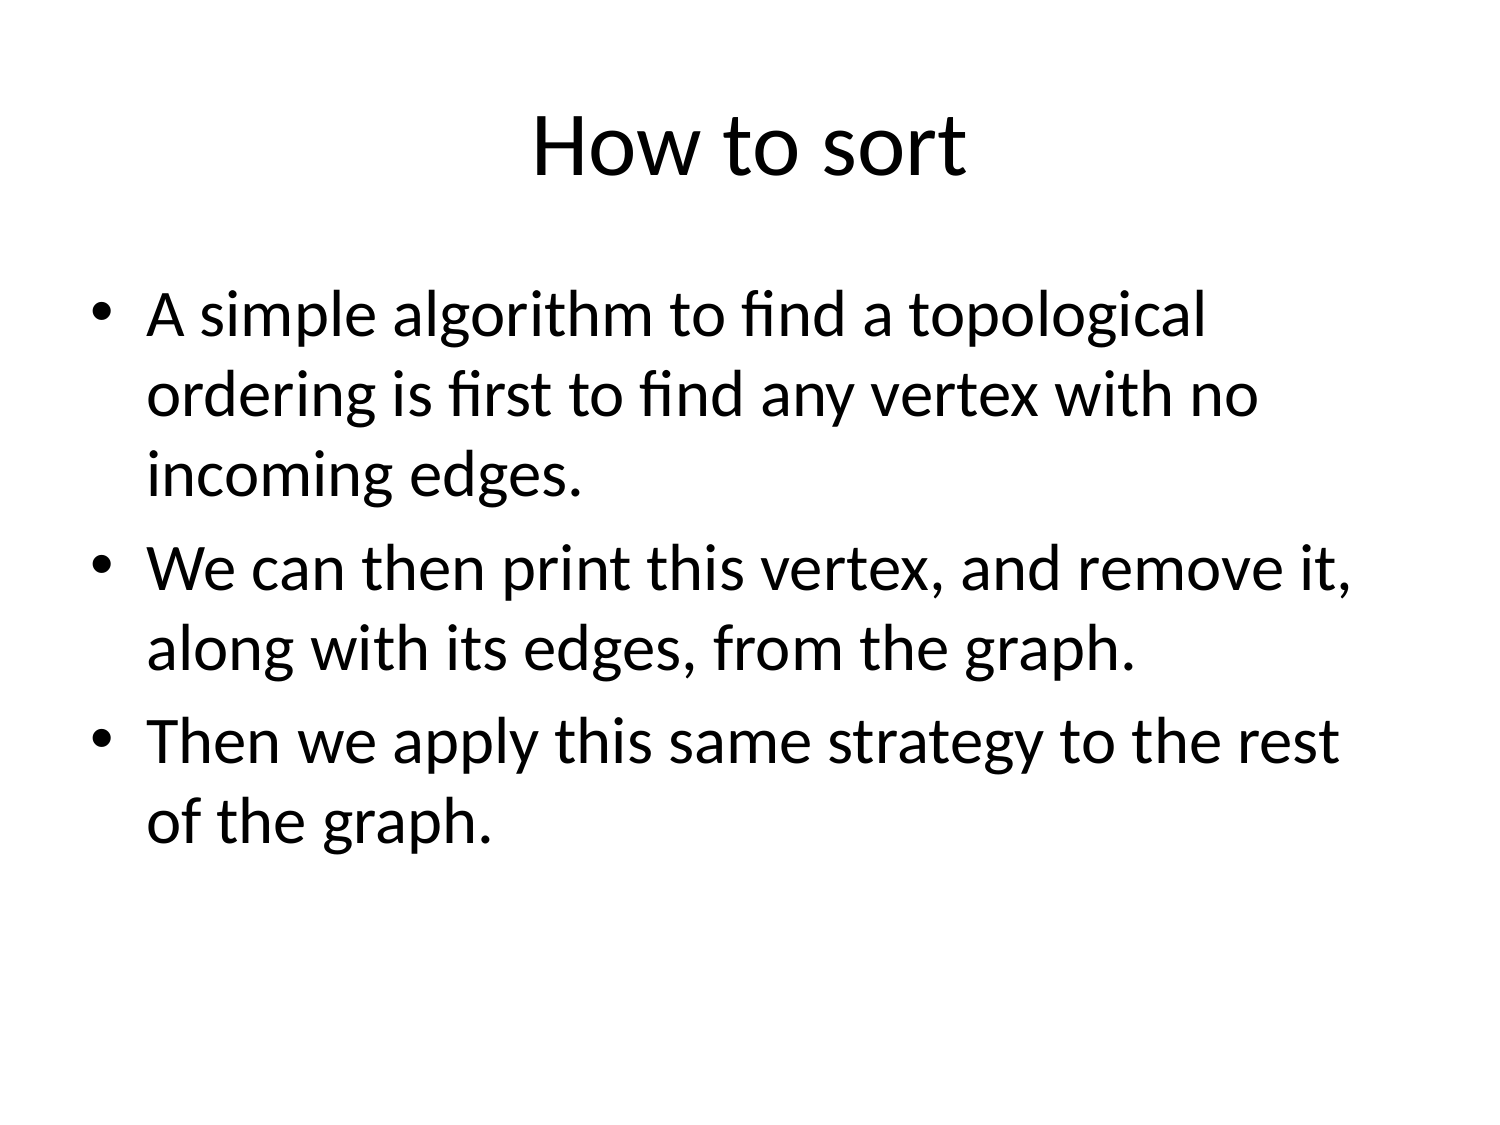

# How to sort
A simple algorithm to find a topological ordering is first to find any vertex with no incoming edges.
We can then print this vertex, and remove it, along with its edges, from the graph.
Then we apply this same strategy to the rest of the graph.